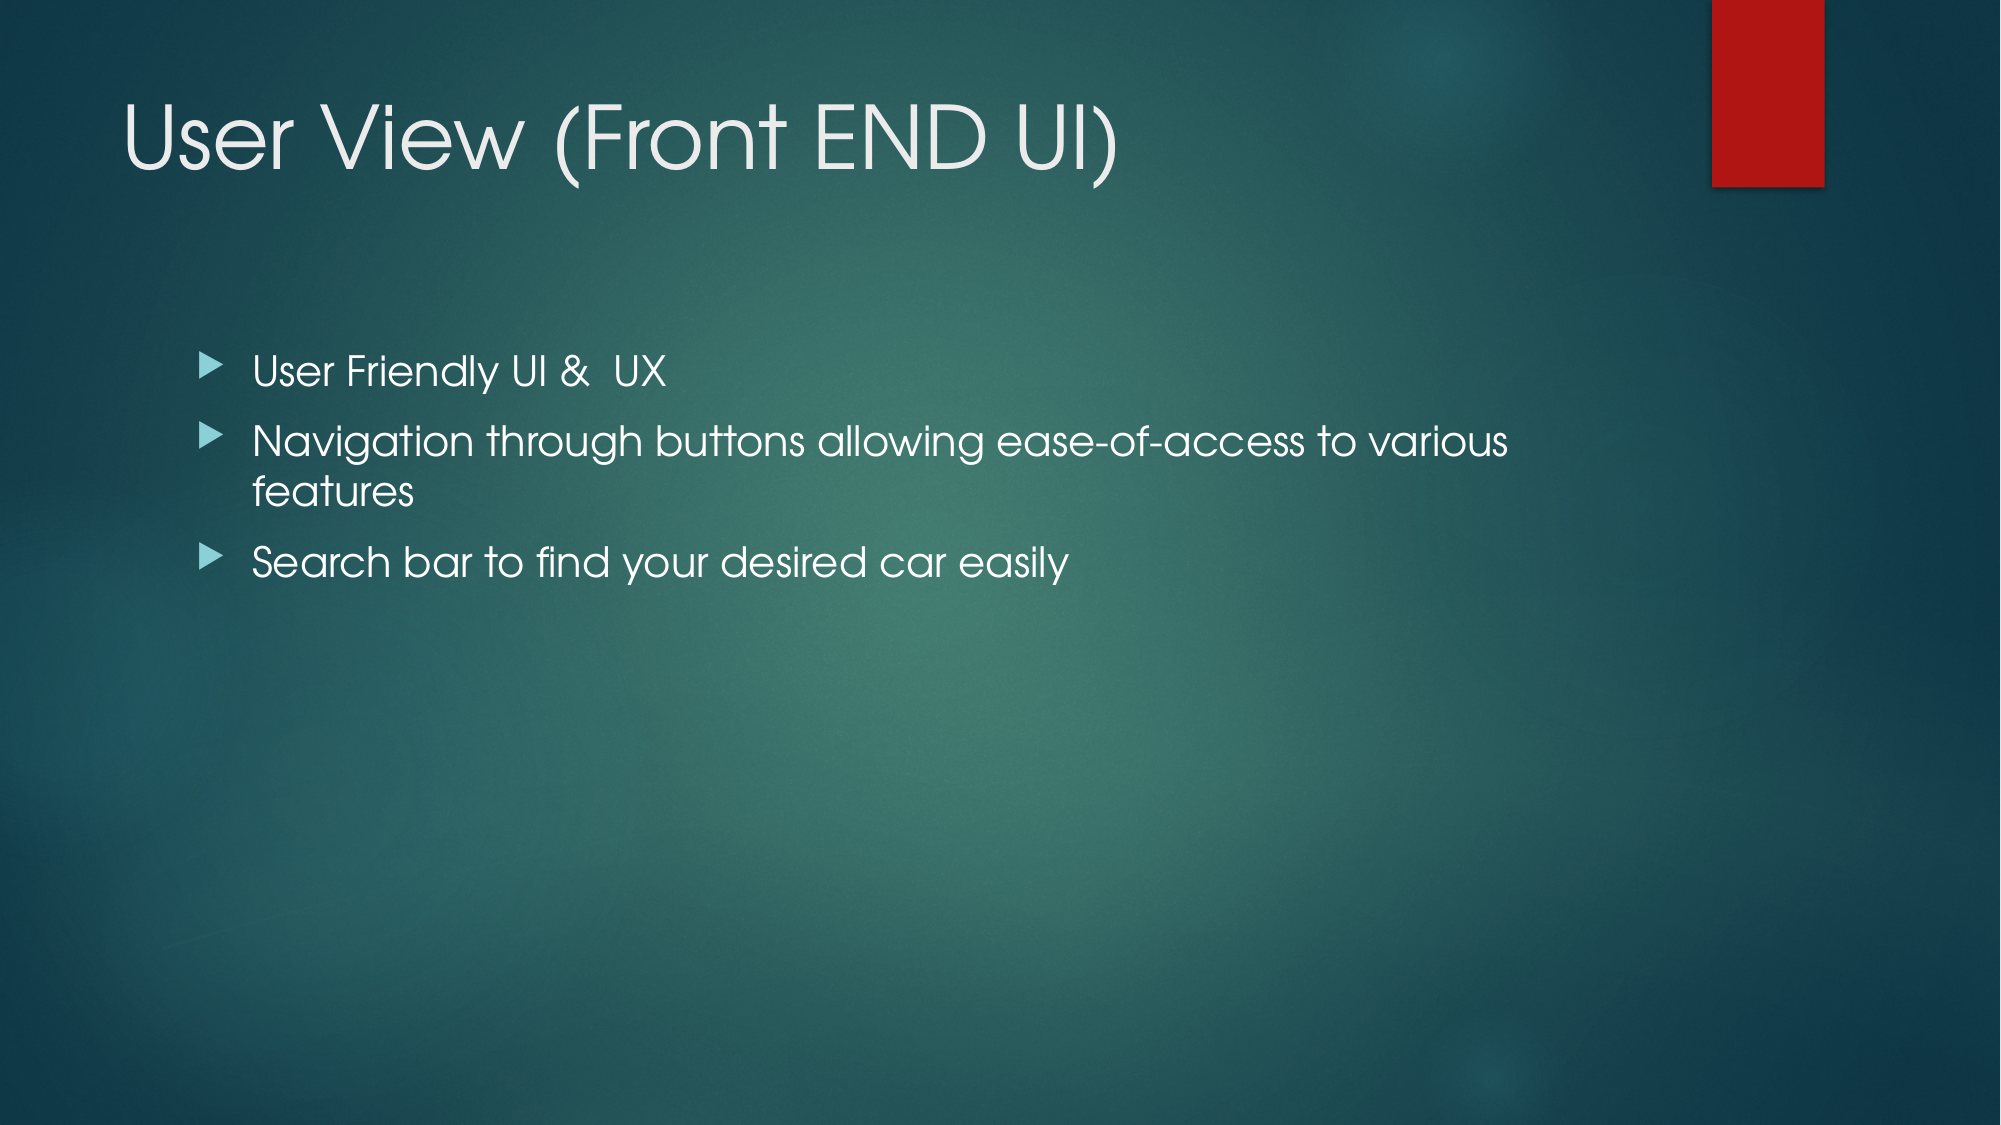

# User View (Front END UI)
User Friendly UI &  UX
Navigation through buttons allowing ease-of-access to various features
Search bar to find your desired car easily